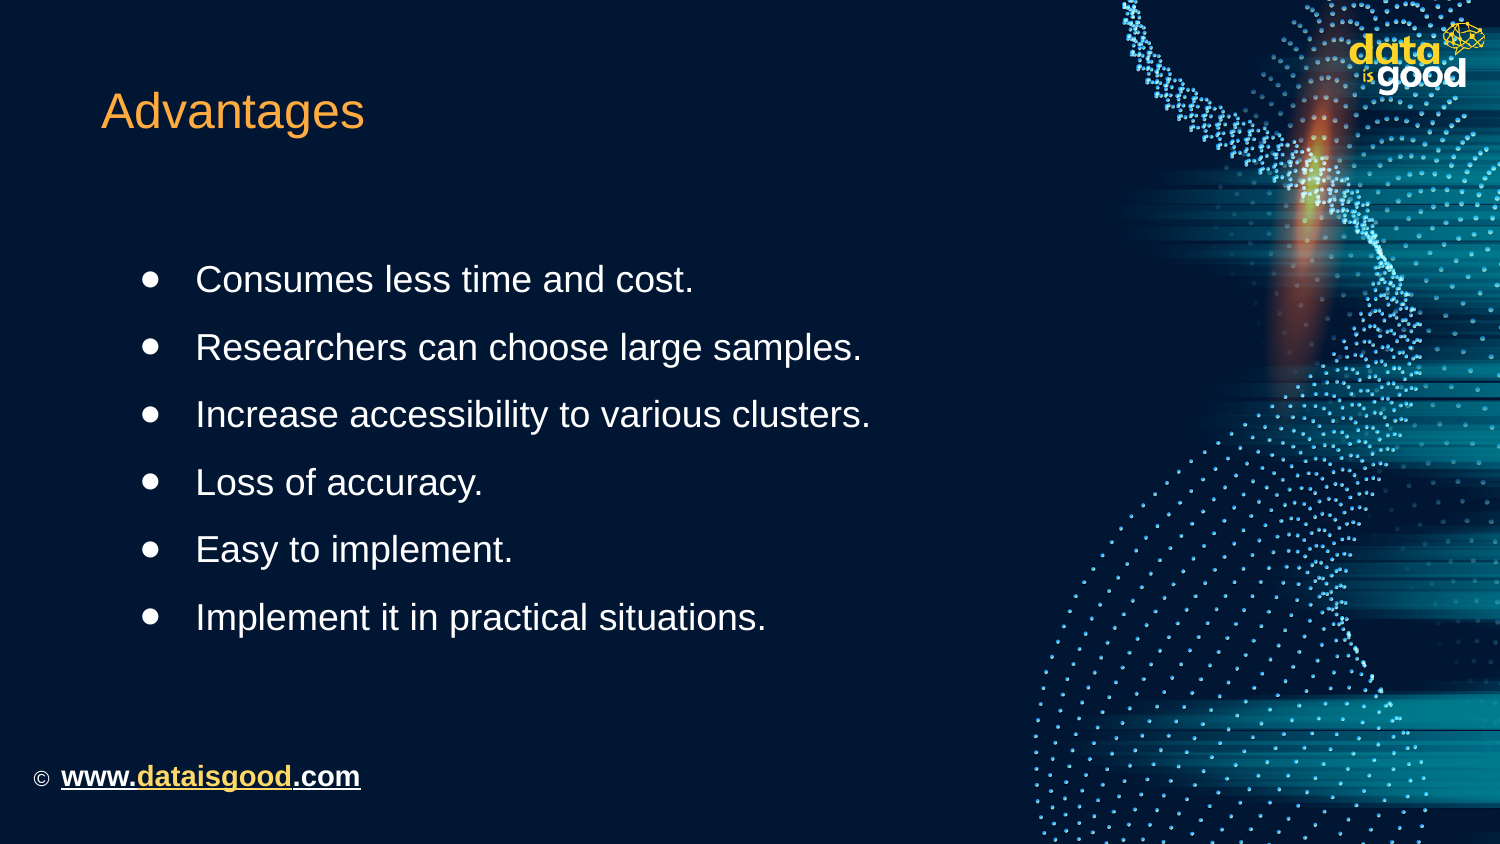

# Advantages
Consumes less time and cost.
Researchers can choose large samples.
Increase accessibility to various clusters.
Loss of accuracy.
Easy to implement.
Implement it in practical situations.